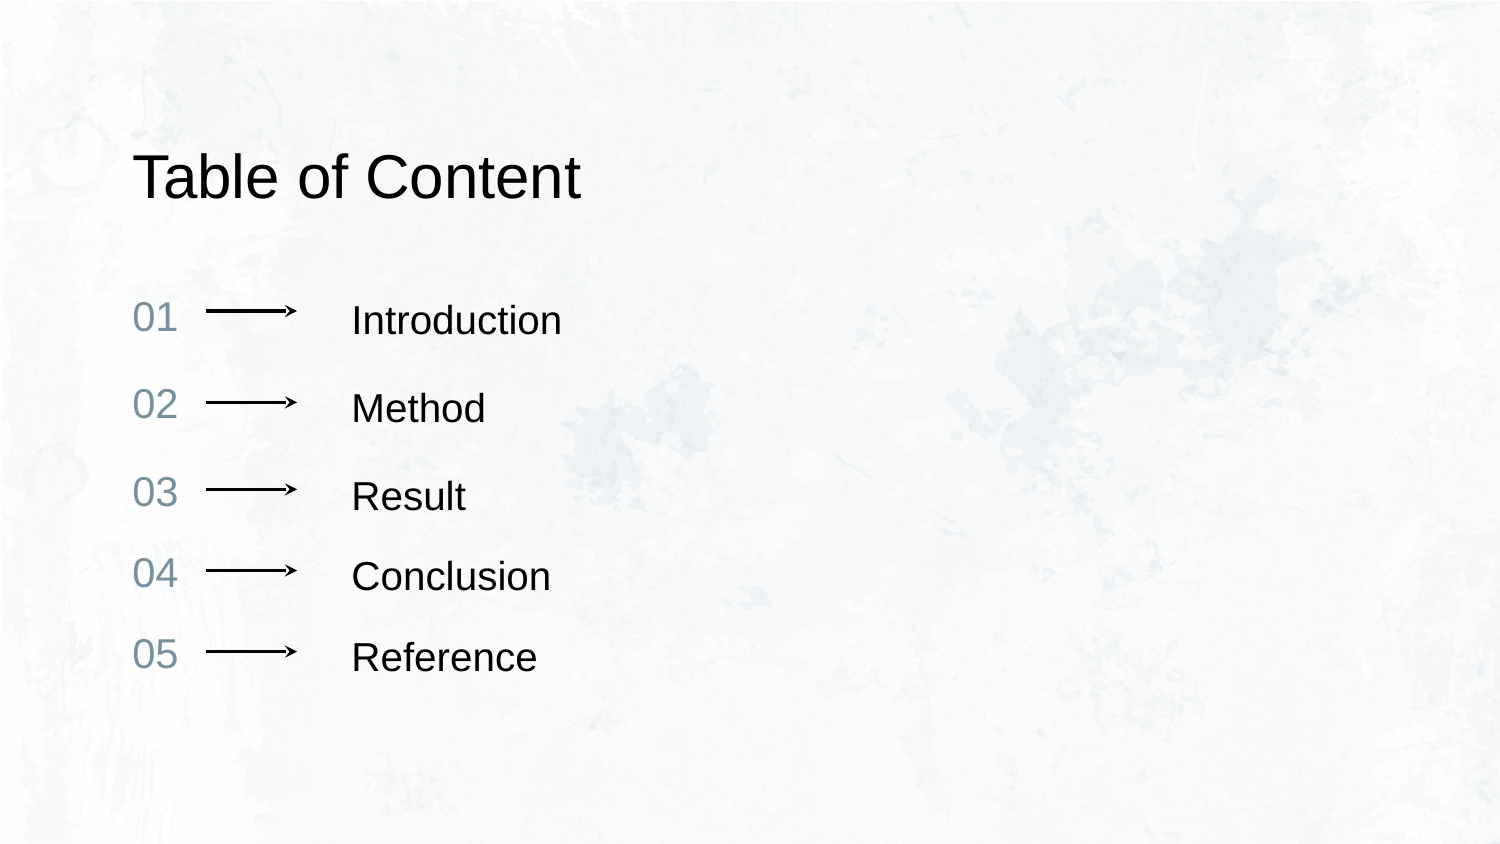

Table of Content
# 01
Introduction
02
Method
03
Result
04
Conclusion
05
Reference